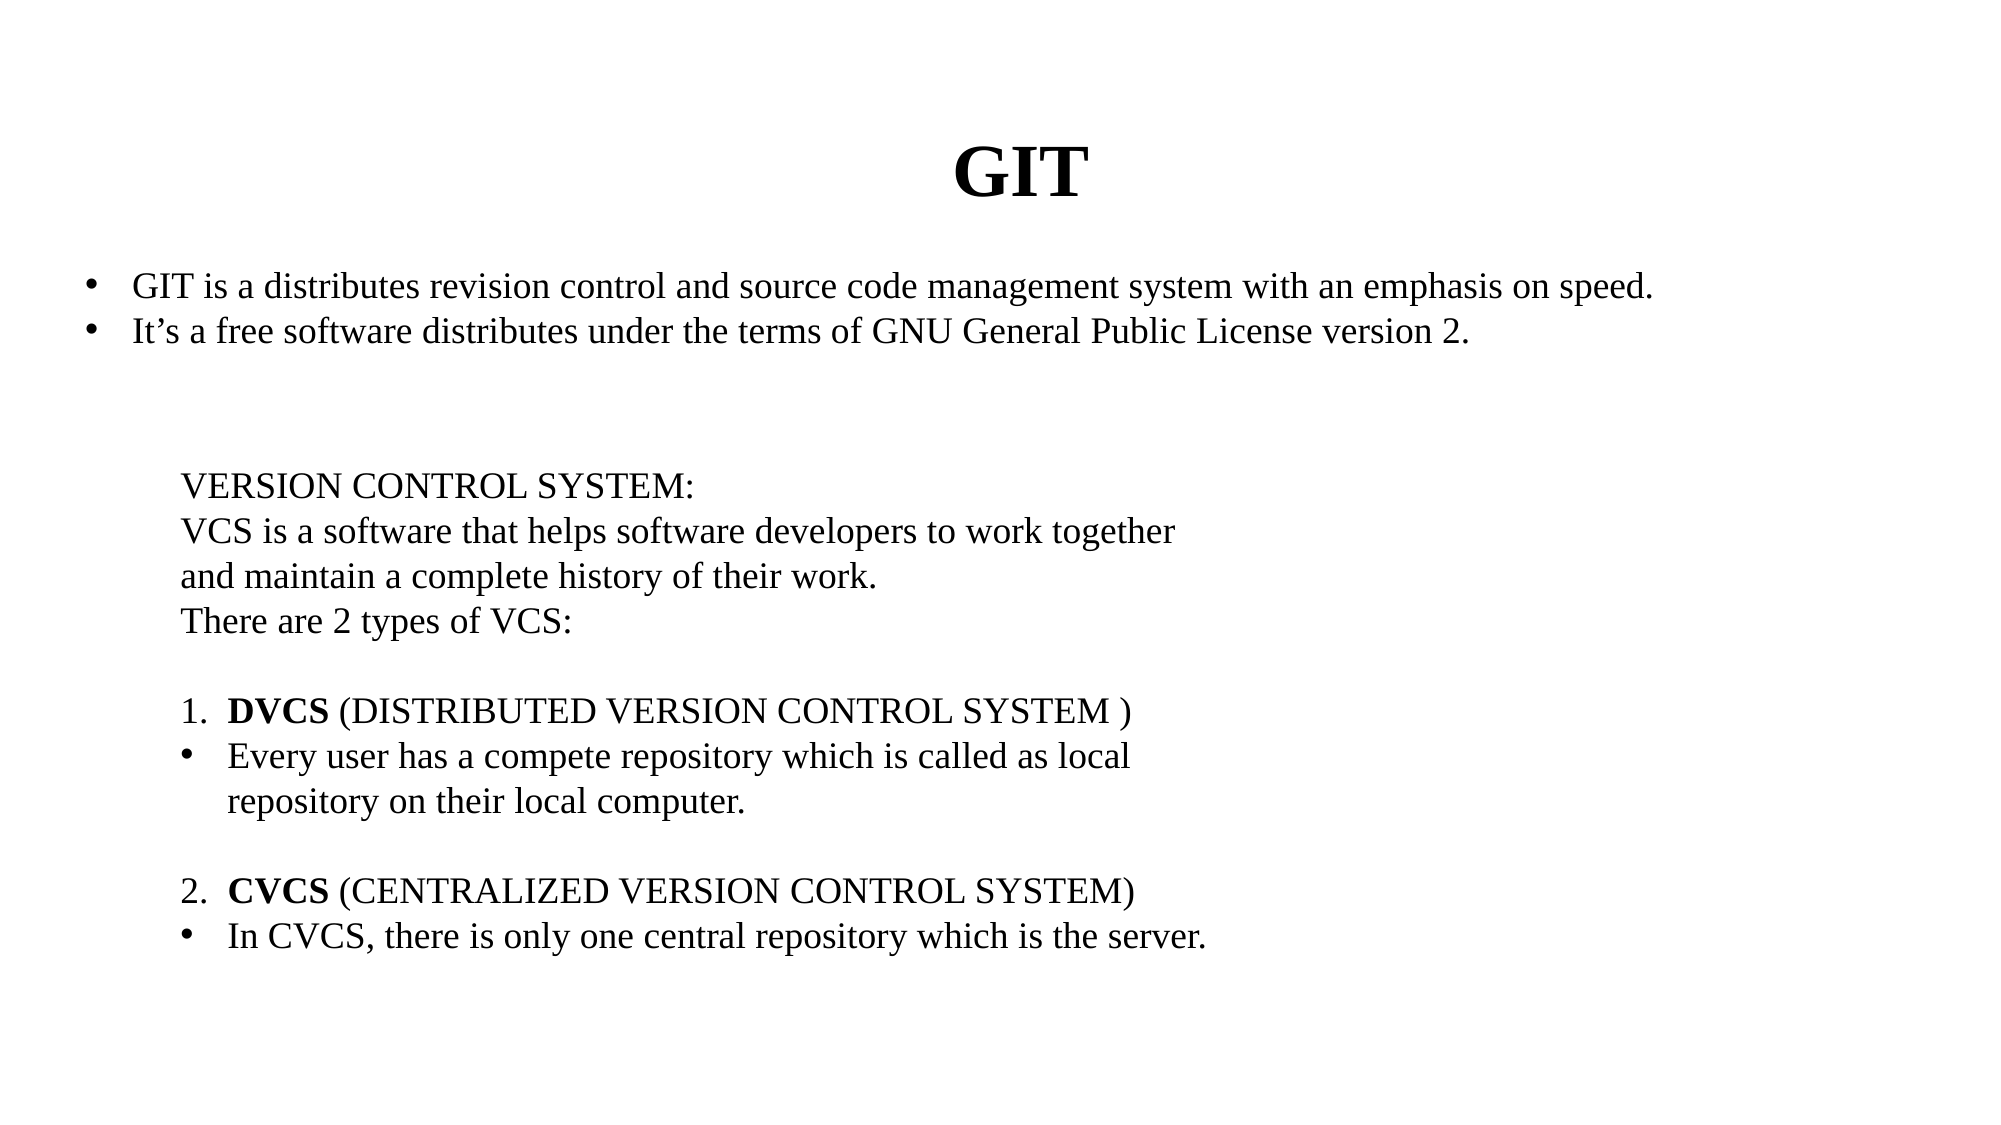

GIT

GIT is a distributes revision control and source code management system with an emphasis on speed.
It’s a free software distributes under the terms of GNU General Public License version 2.

VERSION CONTROL SYSTEM:
VCS is a software that helps software developers to work together and maintain a complete history of their work.
There are 2 types of VCS:

1.  DVCS (DISTRIBUTED VERSION CONTROL SYSTEM )
Every user has a compete repository which is called as local repository on their local computer.

2.  CVCS (CENTRALIZED VERSION CONTROL SYSTEM)
In CVCS, there is only one central repository which is the server.